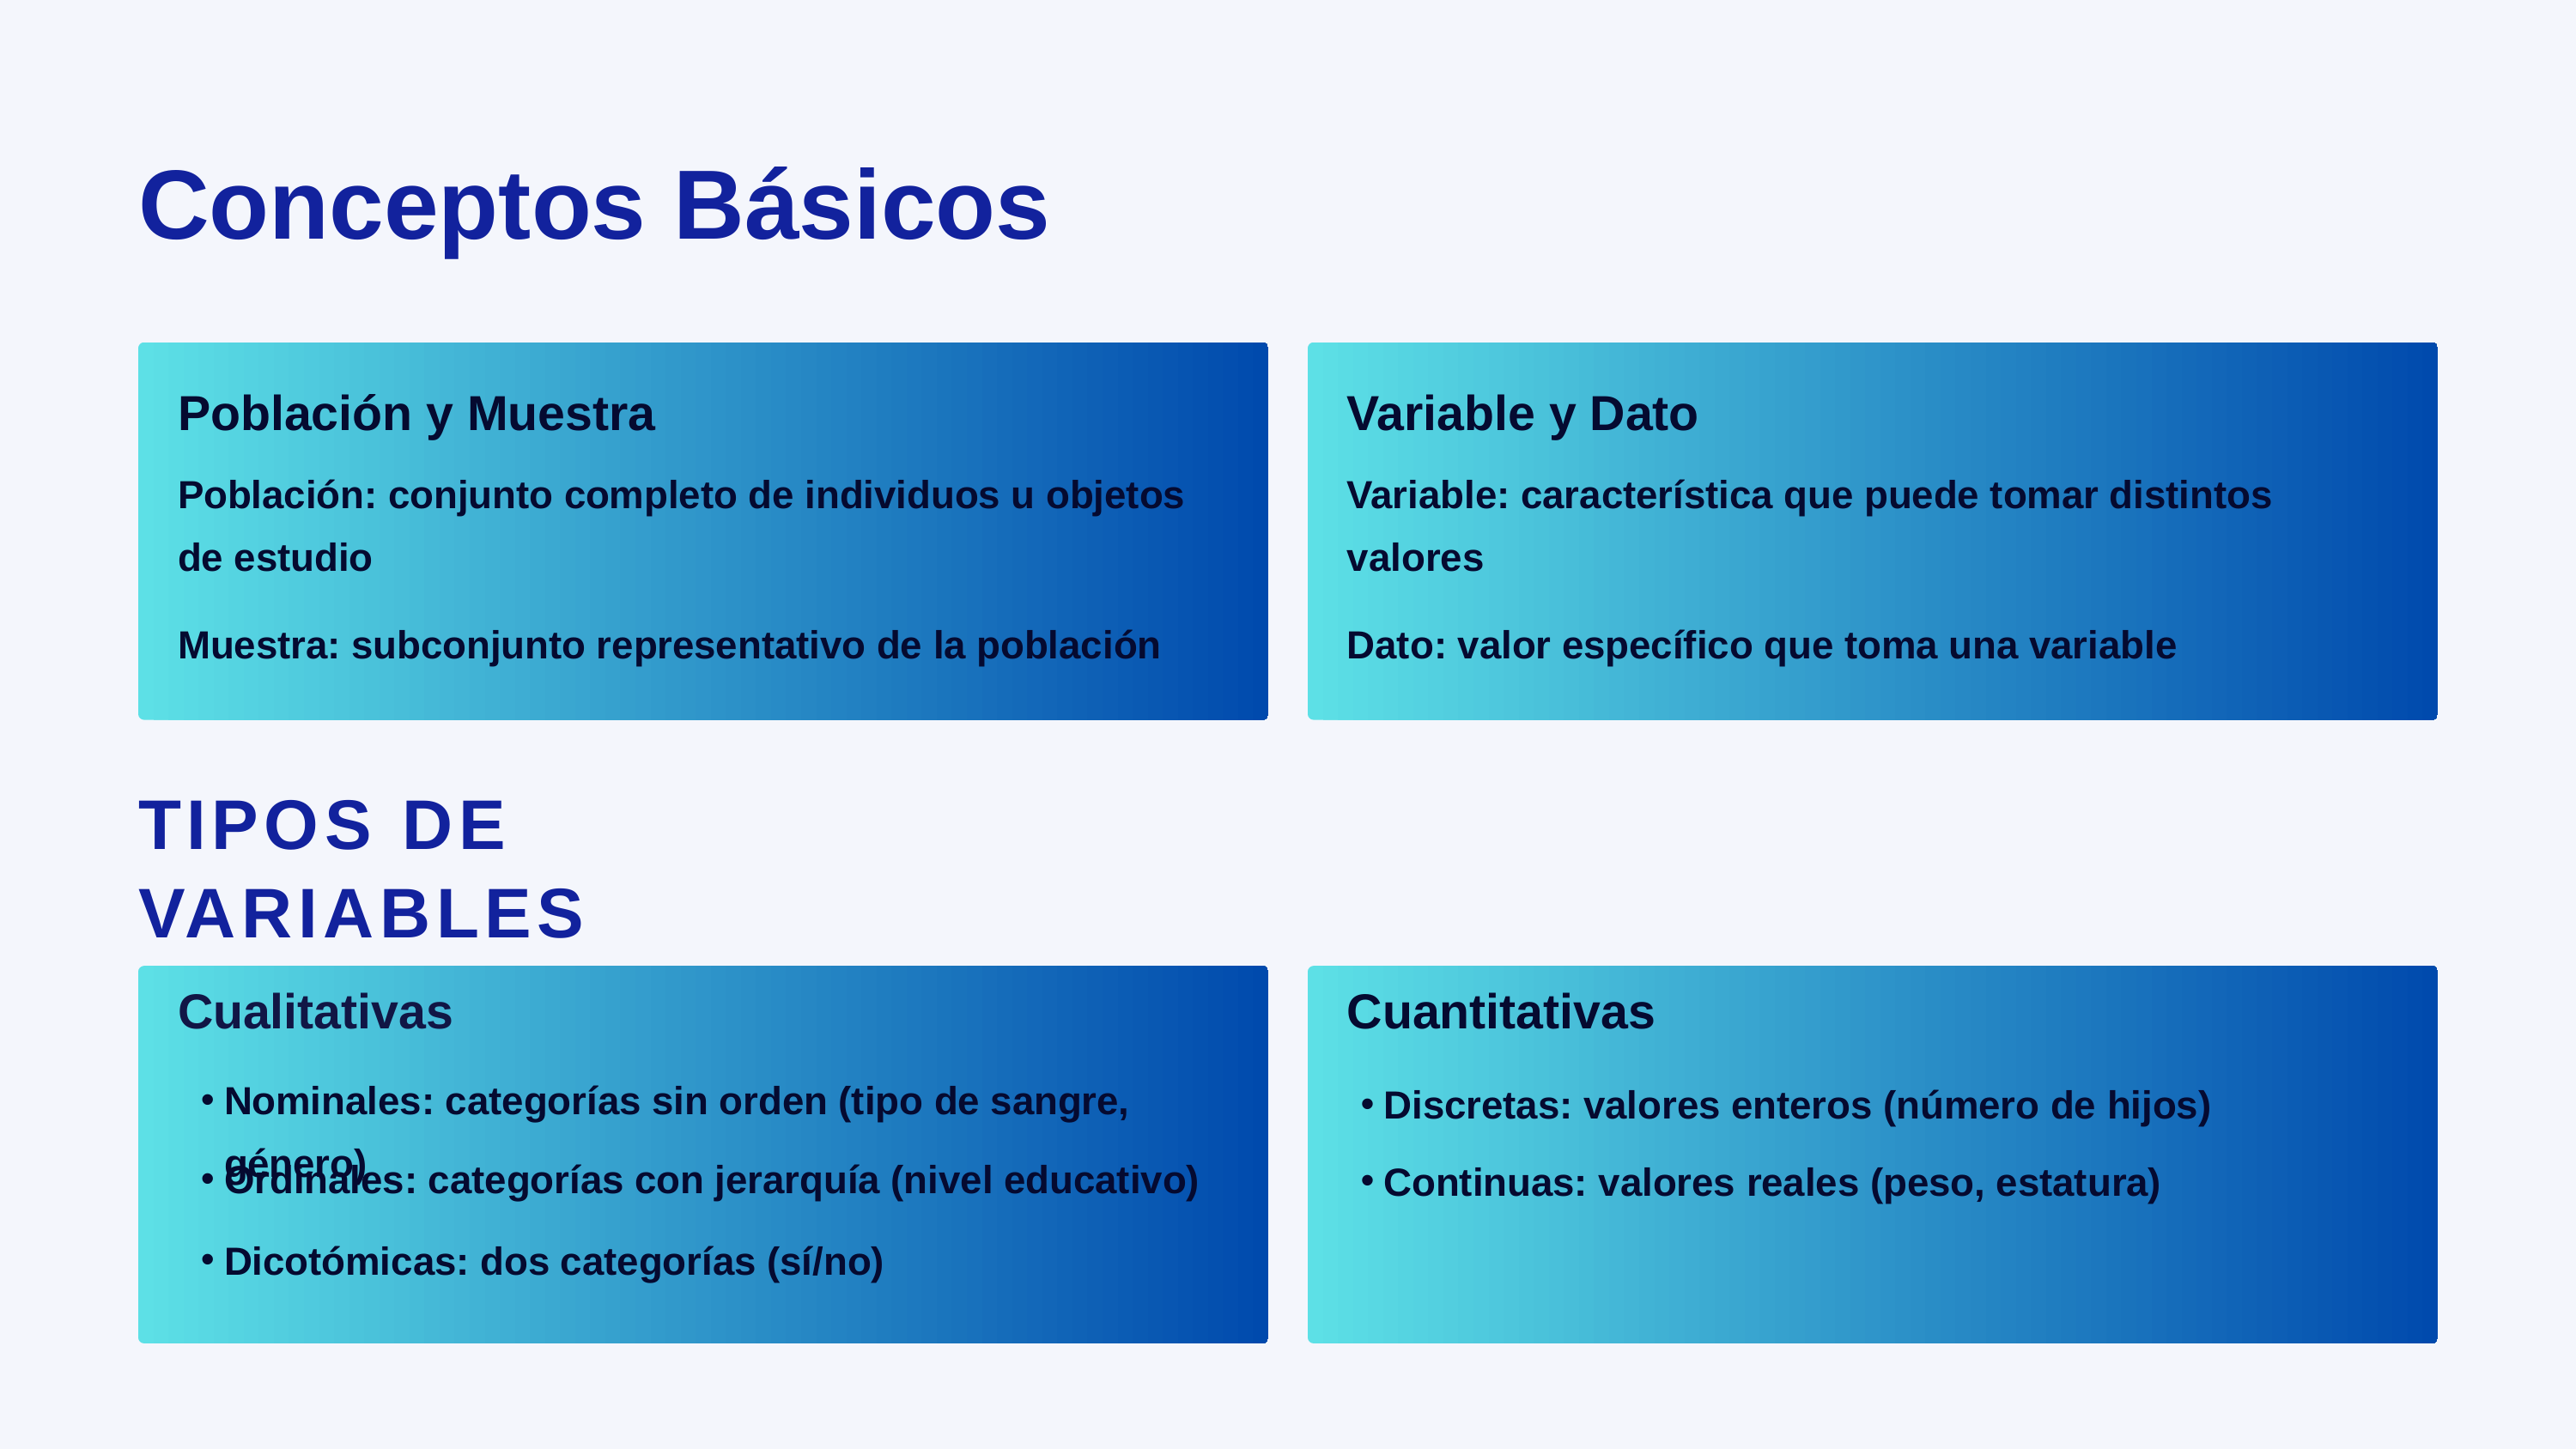

Conceptos Básicos

Población y Muestra
Variable y Dato
Población: conjunto completo de individuos u objetos de estudio
Variable: característica que puede tomar distintos valores
Muestra: subconjunto representativo de la población
Dato: valor específico que toma una variable
TIPOS DE VARIABLES

Cualitativas
Cuantitativas
Nominales: categorías sin orden (tipo de sangre, género)
Discretas: valores enteros (número de hijos)
Ordinales: categorías con jerarquía (nivel educativo)
Continuas: valores reales (peso, estatura)
Dicotómicas: dos categorías (sí/no)